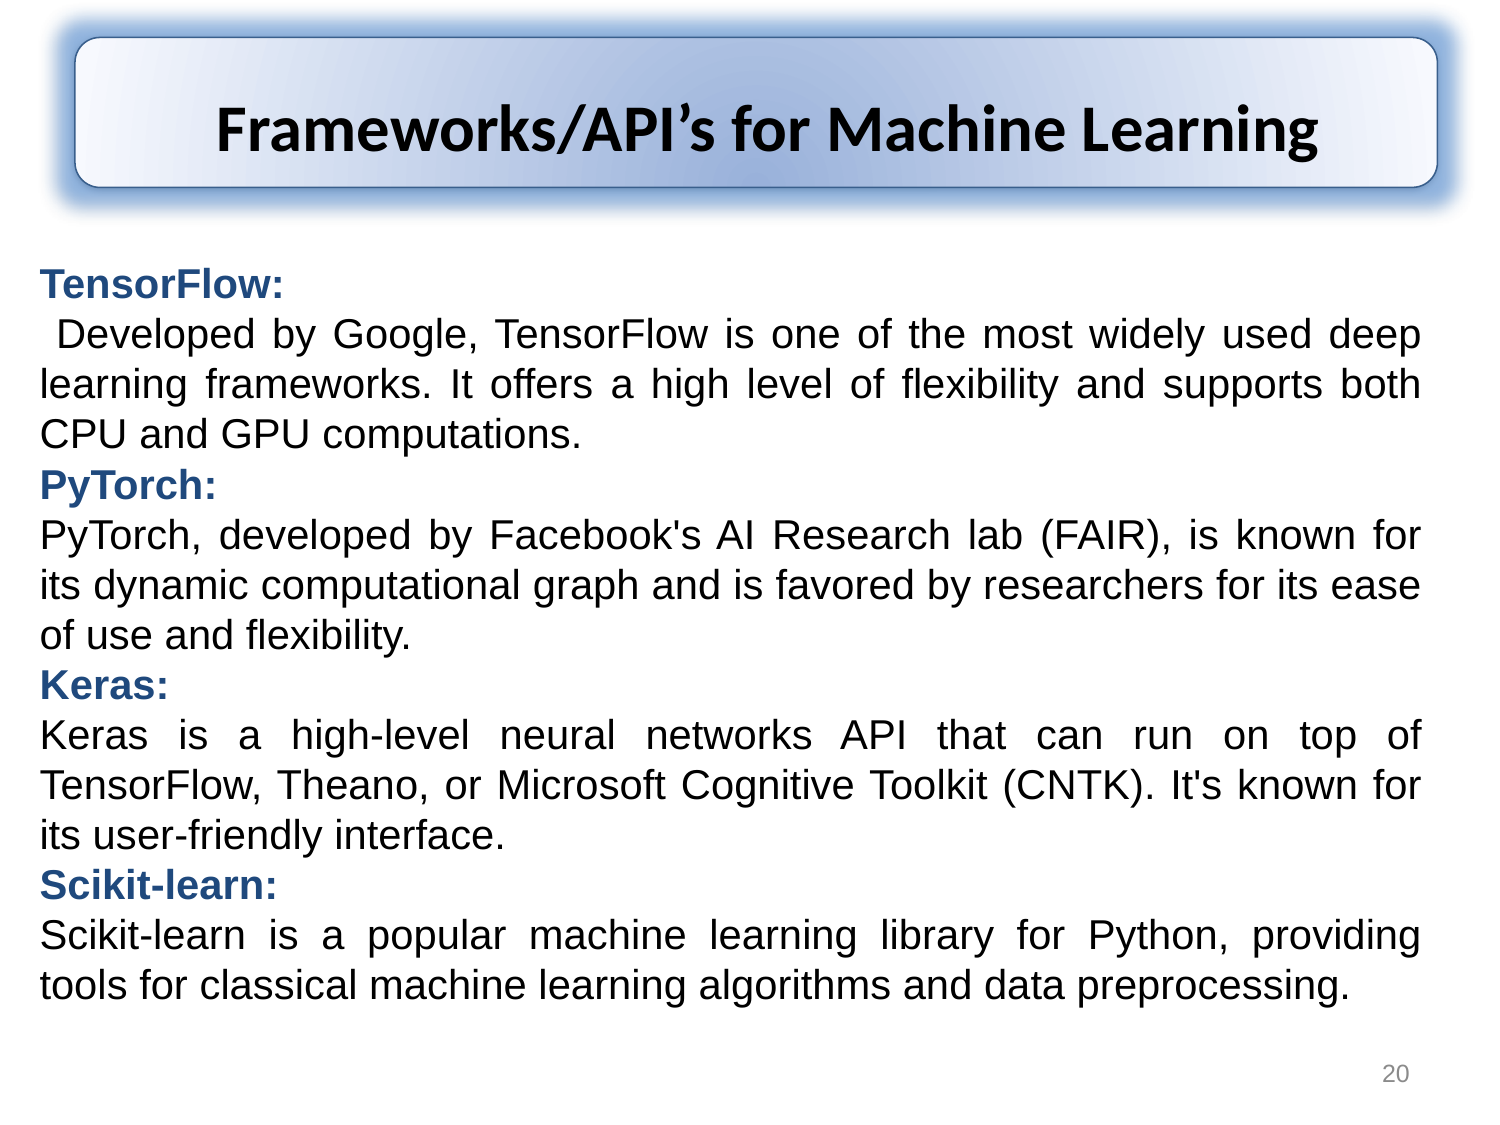

Frameworks/API’s for Machine Learning
TensorFlow:
 Developed by Google, TensorFlow is one of the most widely used deep learning frameworks. It offers a high level of flexibility and supports both CPU and GPU computations.
PyTorch:
PyTorch, developed by Facebook's AI Research lab (FAIR), is known for its dynamic computational graph and is favored by researchers for its ease of use and flexibility.
Keras:
Keras is a high-level neural networks API that can run on top of TensorFlow, Theano, or Microsoft Cognitive Toolkit (CNTK). It's known for its user-friendly interface.
Scikit-learn:
Scikit-learn is a popular machine learning library for Python, providing tools for classical machine learning algorithms and data preprocessing.

20